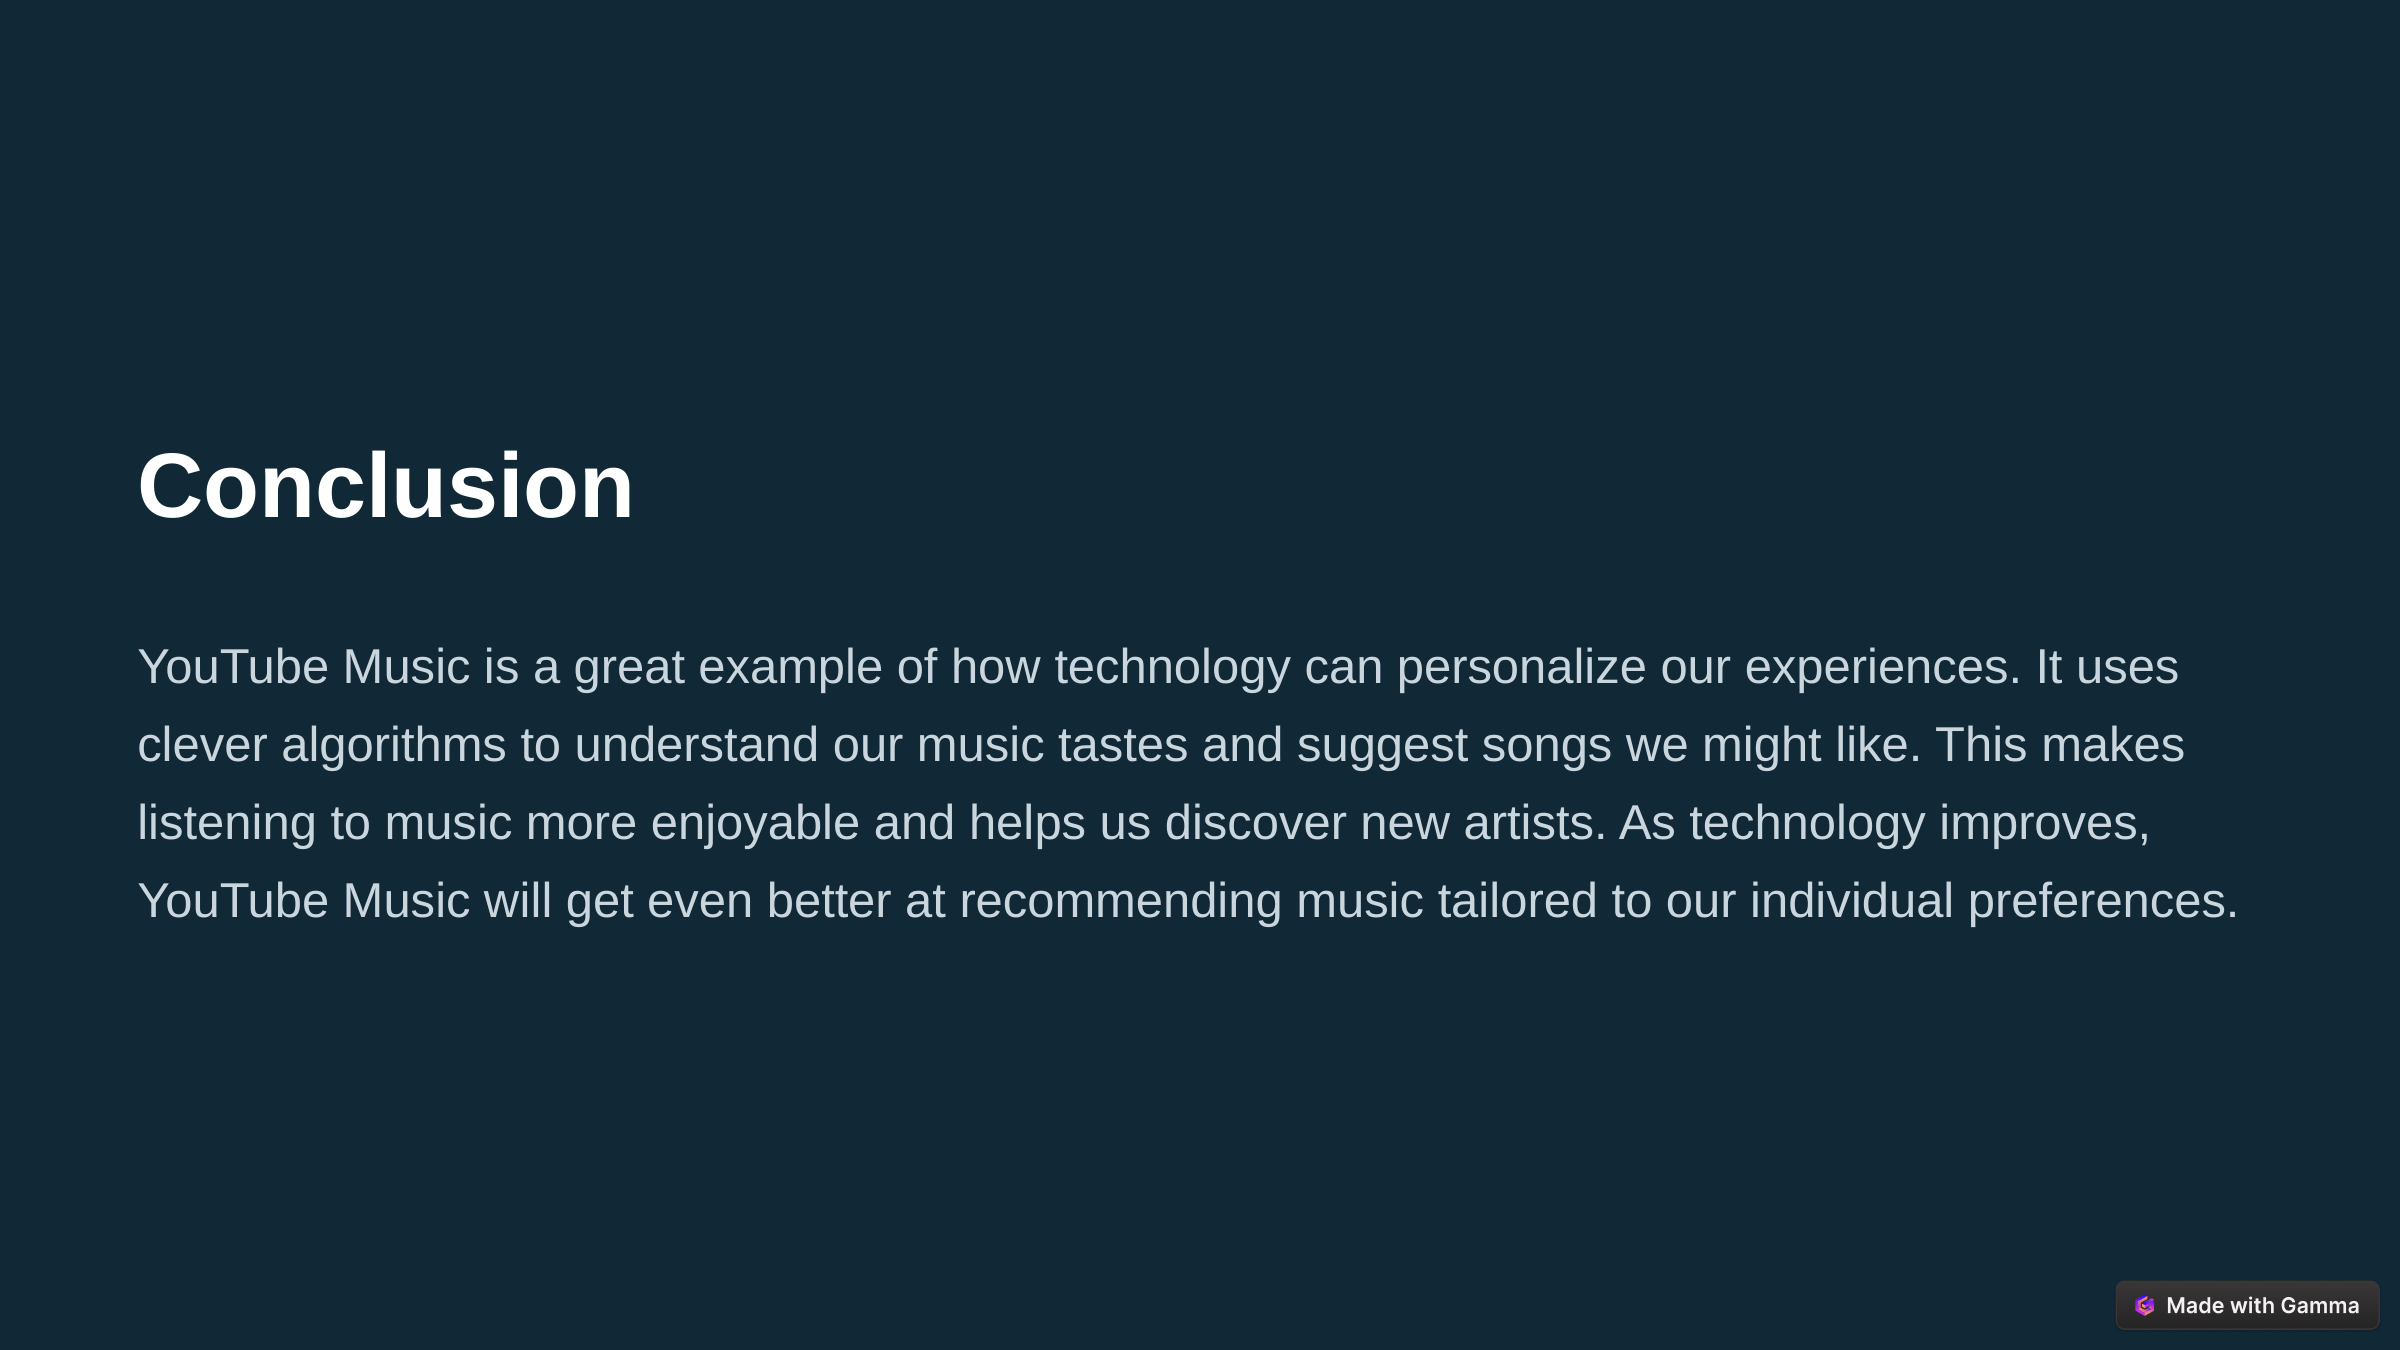

Conclusion
YouTube Music is a great example of how technology can personalize our experiences. It uses clever algorithms to understand our music tastes and suggest songs we might like. This makes listening to music more enjoyable and helps us discover new artists. As technology improves, YouTube Music will get even better at recommending music tailored to our individual preferences.